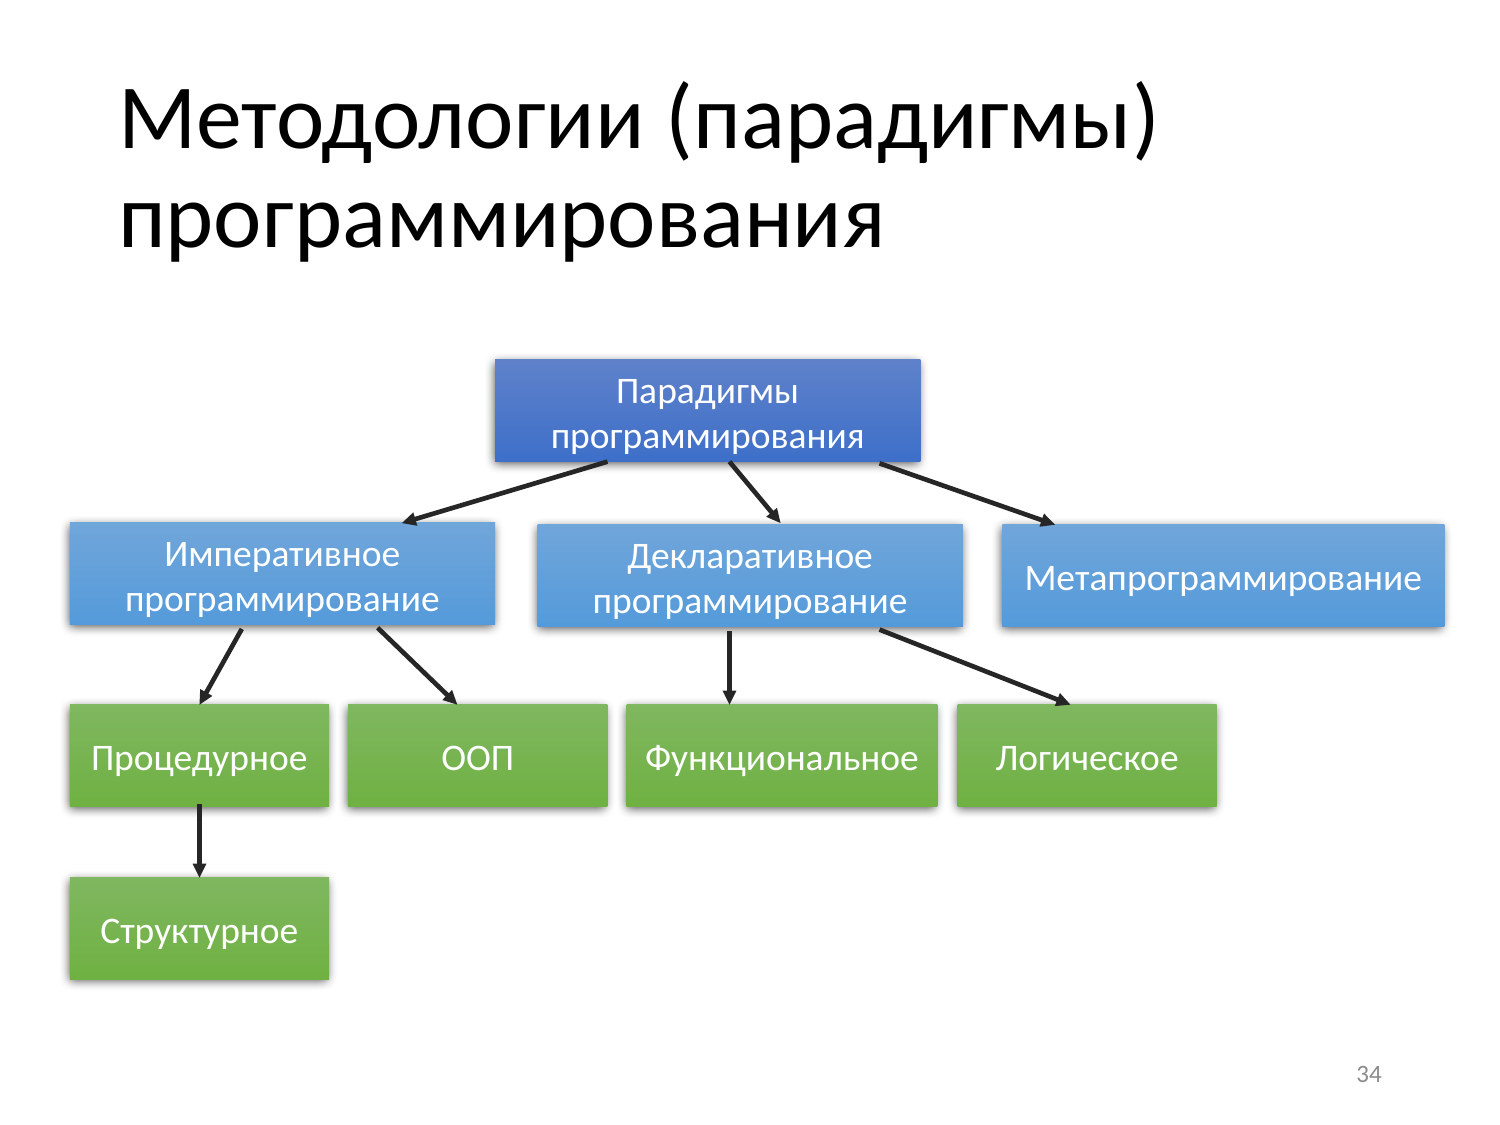

# Методологии (парадигмы) программирования
Парадигмы программирования
Императивное программирование
Декларативное программирование
Метапрограммирование
Логическое
Функциональное
ООП
Процедурное
Структурное
34